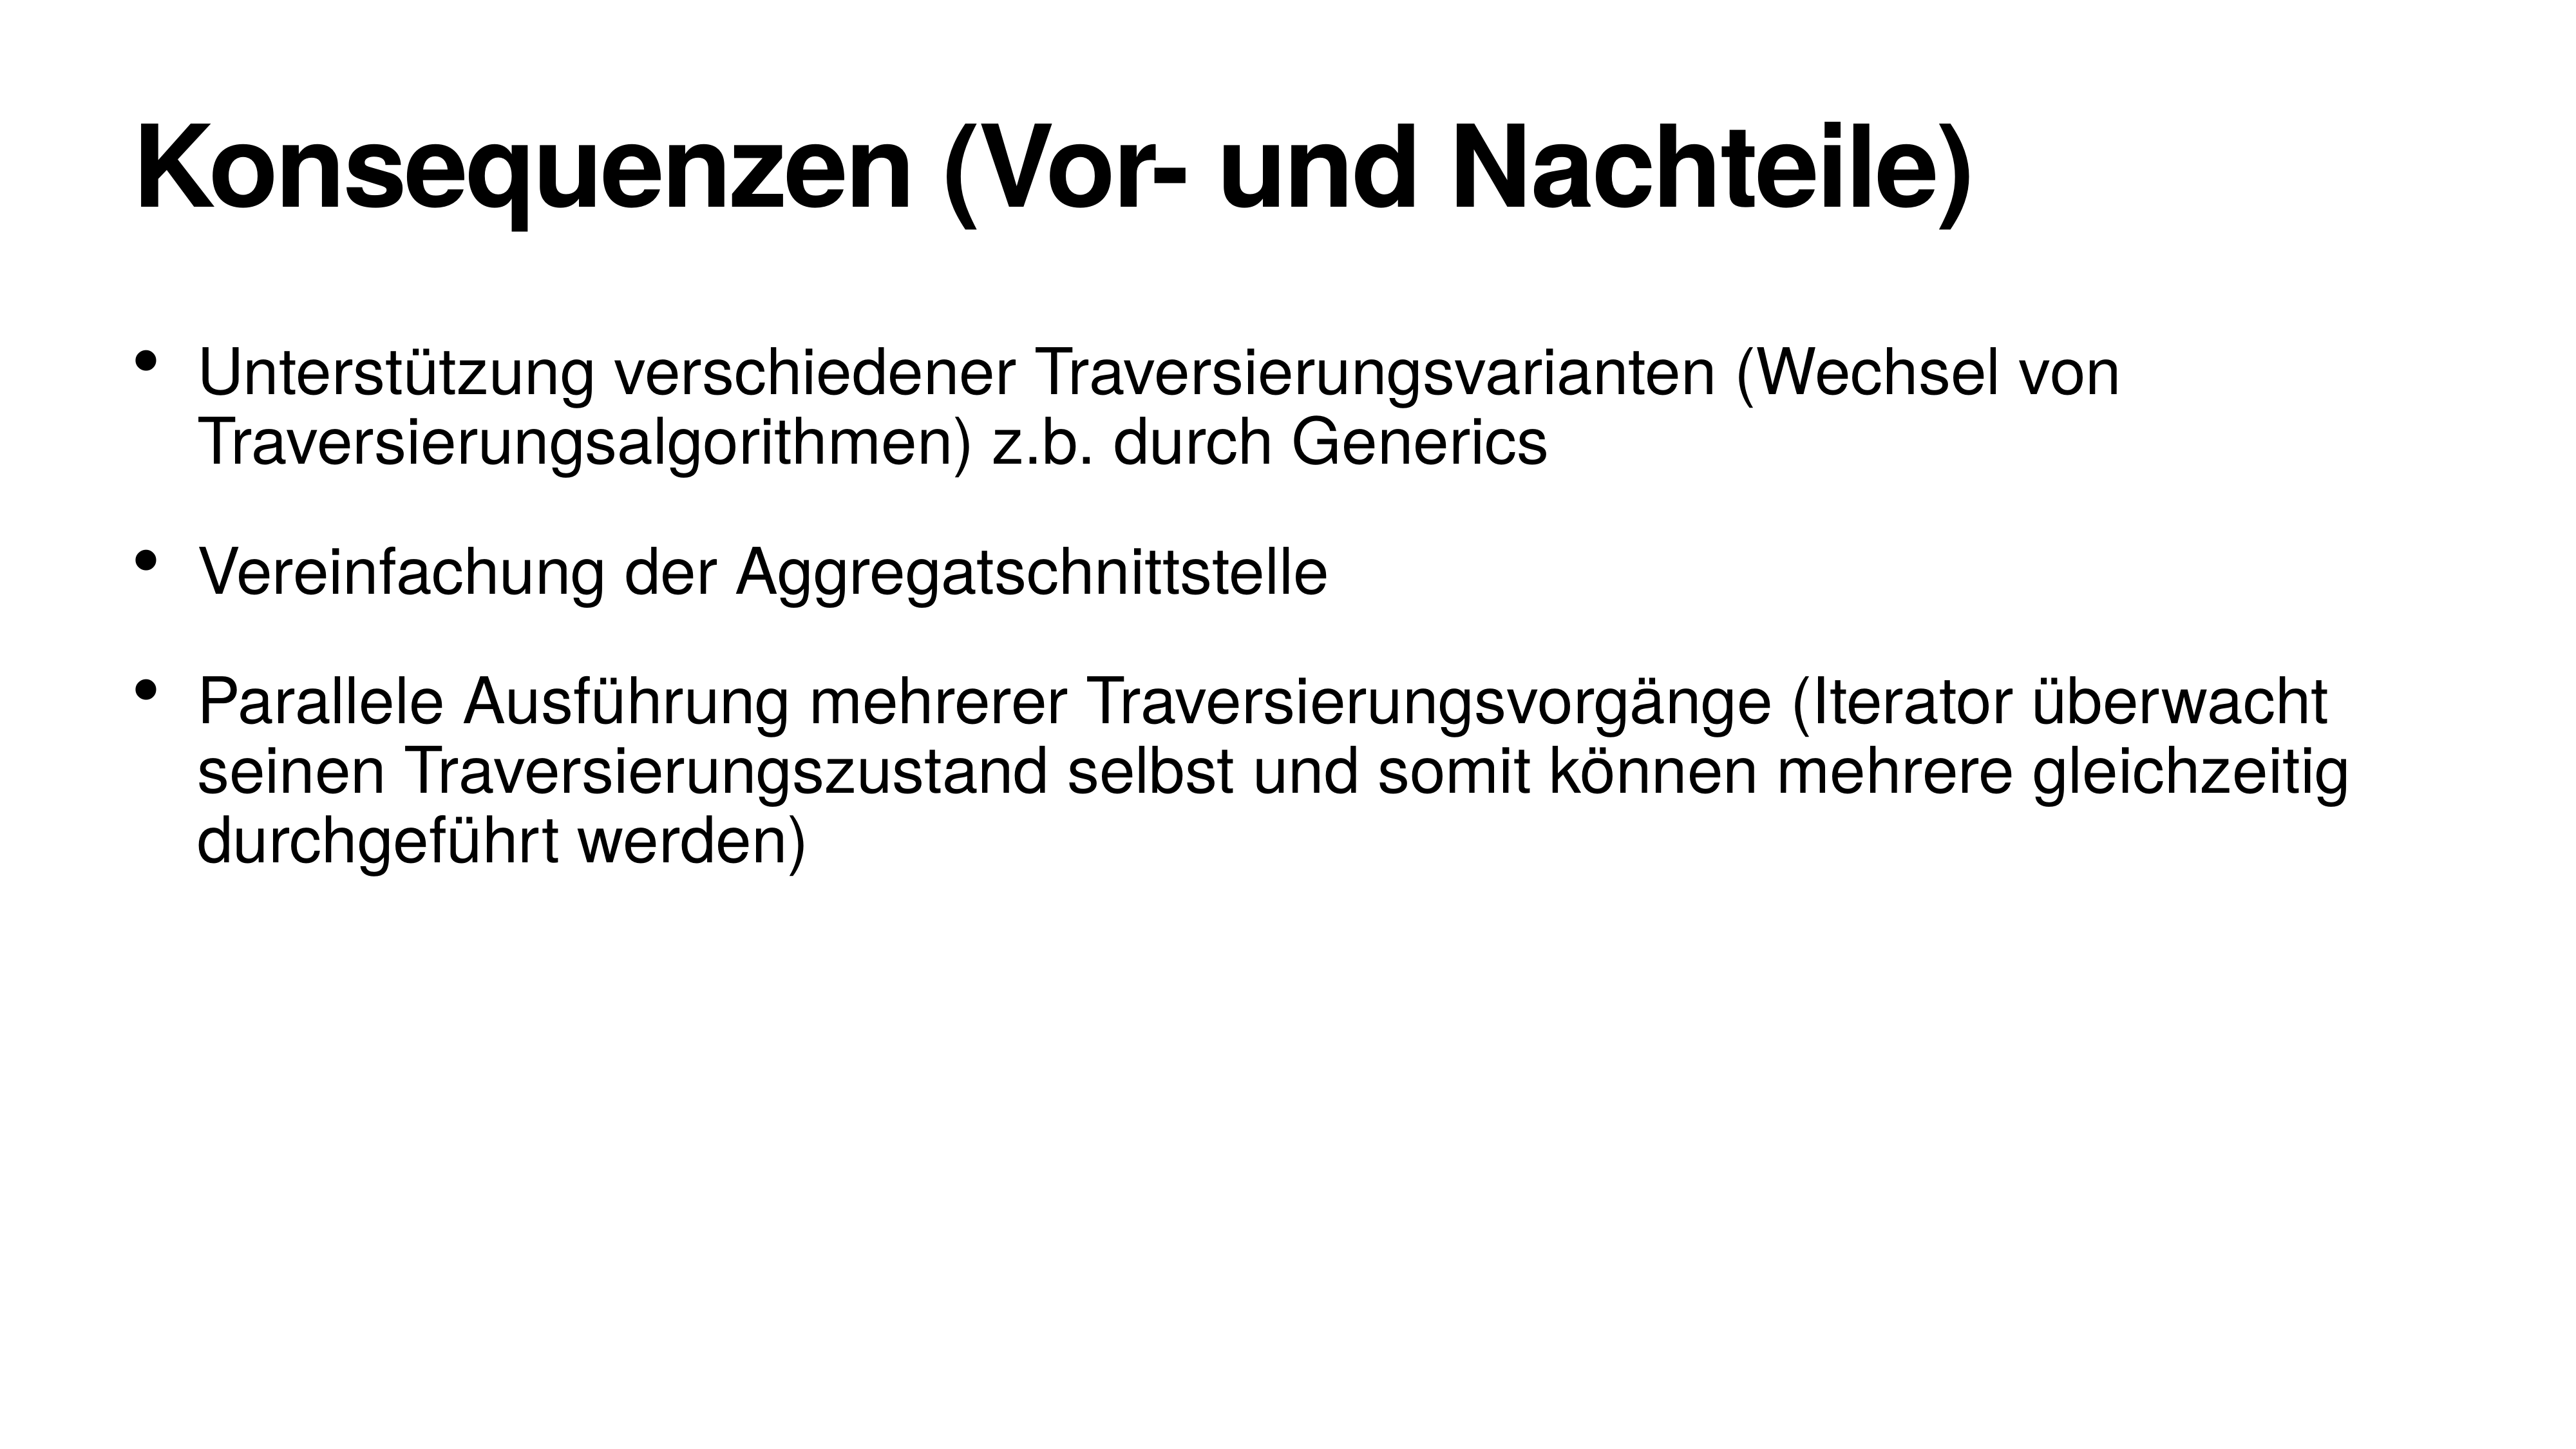

# Konsequenzen (Vor- und Nachteile)
Unterstützung verschiedener Traversierungsvarianten (Wechsel von Traversierungsalgorithmen) z.b. durch Generics
Vereinfachung der Aggregatschnittstelle
Parallele Ausführung mehrerer Traversierungsvorgänge (Iterator überwacht seinen Traversierungszustand selbst und somit können mehrere gleichzeitig durchgeführt werden)